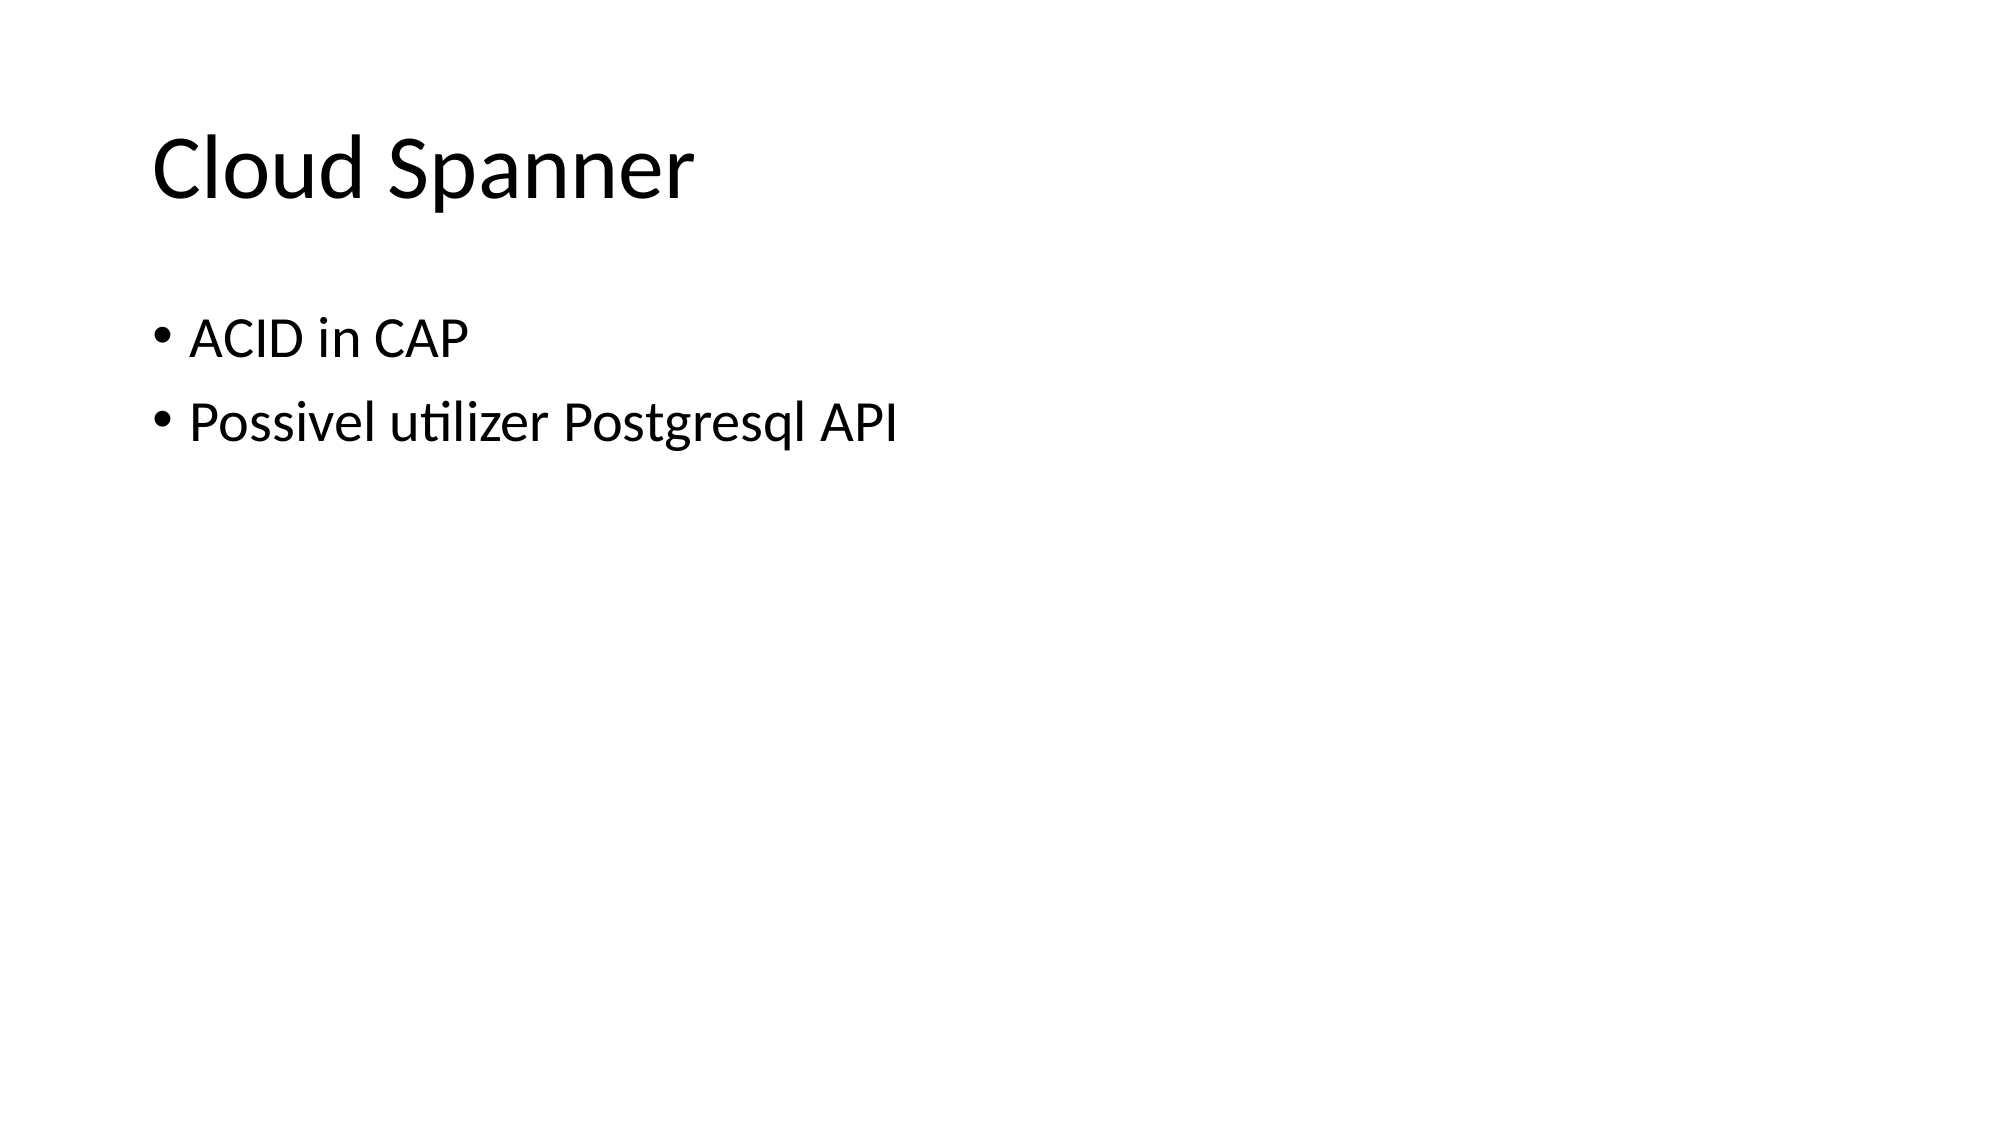

# Cloud Spanner
ACID in CAP
Possivel utilizer Postgresql API